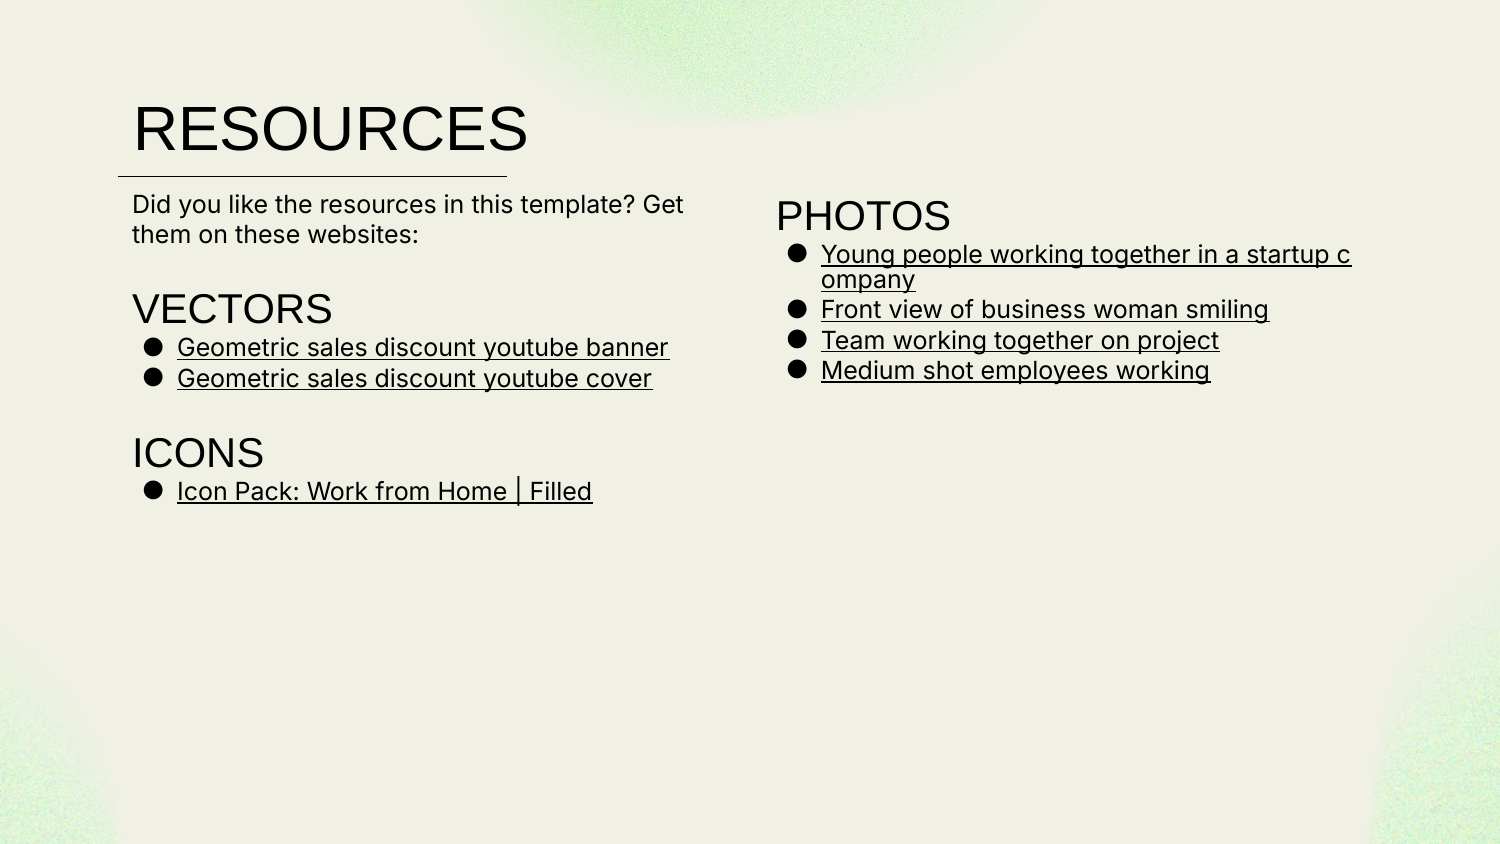

# RESOURCES
Did you like the resources in this template? Get them on these websites:
VECTORS
Geometric sales discount youtube banner
Geometric sales discount youtube cover
ICONS
Icon Pack: Work from Home | Filled

PHOTOS
Young people working together in a startup company
Front view of business woman smiling
Team working together on project
Medium shot employees working